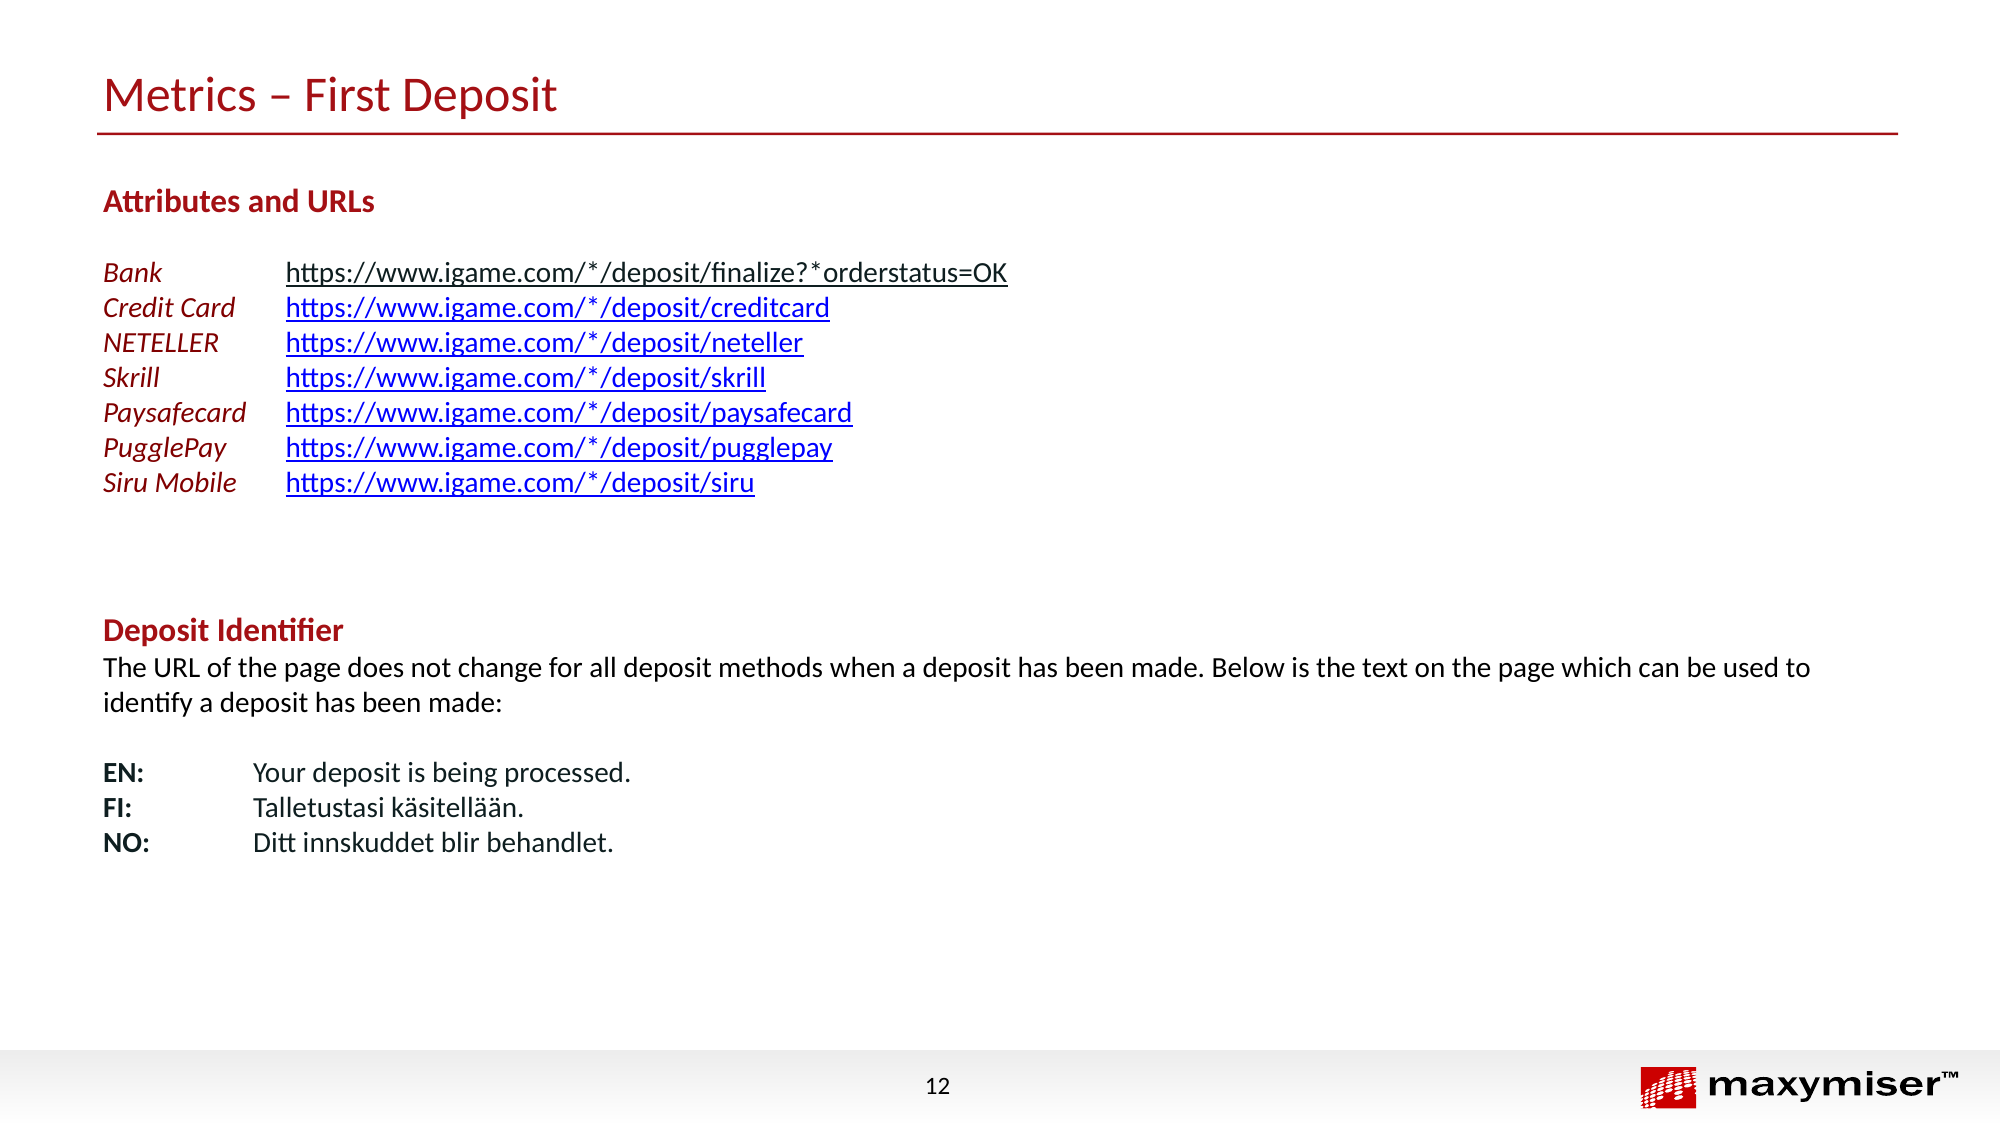

Metrics – First Deposit
Attributes and URLs

Bank	     https://www.igame.com/*/deposit/finalize?*orderstatus=OK
Credit Card	     https://www.igame.com/*/deposit/creditcard
NETELLER	     https://www.igame.com/*/deposit/neteller
Skrill	     https://www.igame.com/*/deposit/skrill
Paysafecard	     https://www.igame.com/*/deposit/paysafecard
PugglePay	     https://www.igame.com/*/deposit/pugglepay
Siru Mobile	     https://www.igame.com/*/deposit/siru

Deposit Identifier
The URL of the page does not change for all deposit methods when a deposit has been made. Below is the text on the page which can be used to identify a deposit has been made:

EN:	Your deposit is being processed.
FI:	Talletustasi käsitellään.
NO:	Ditt innskuddet blir behandlet.

12